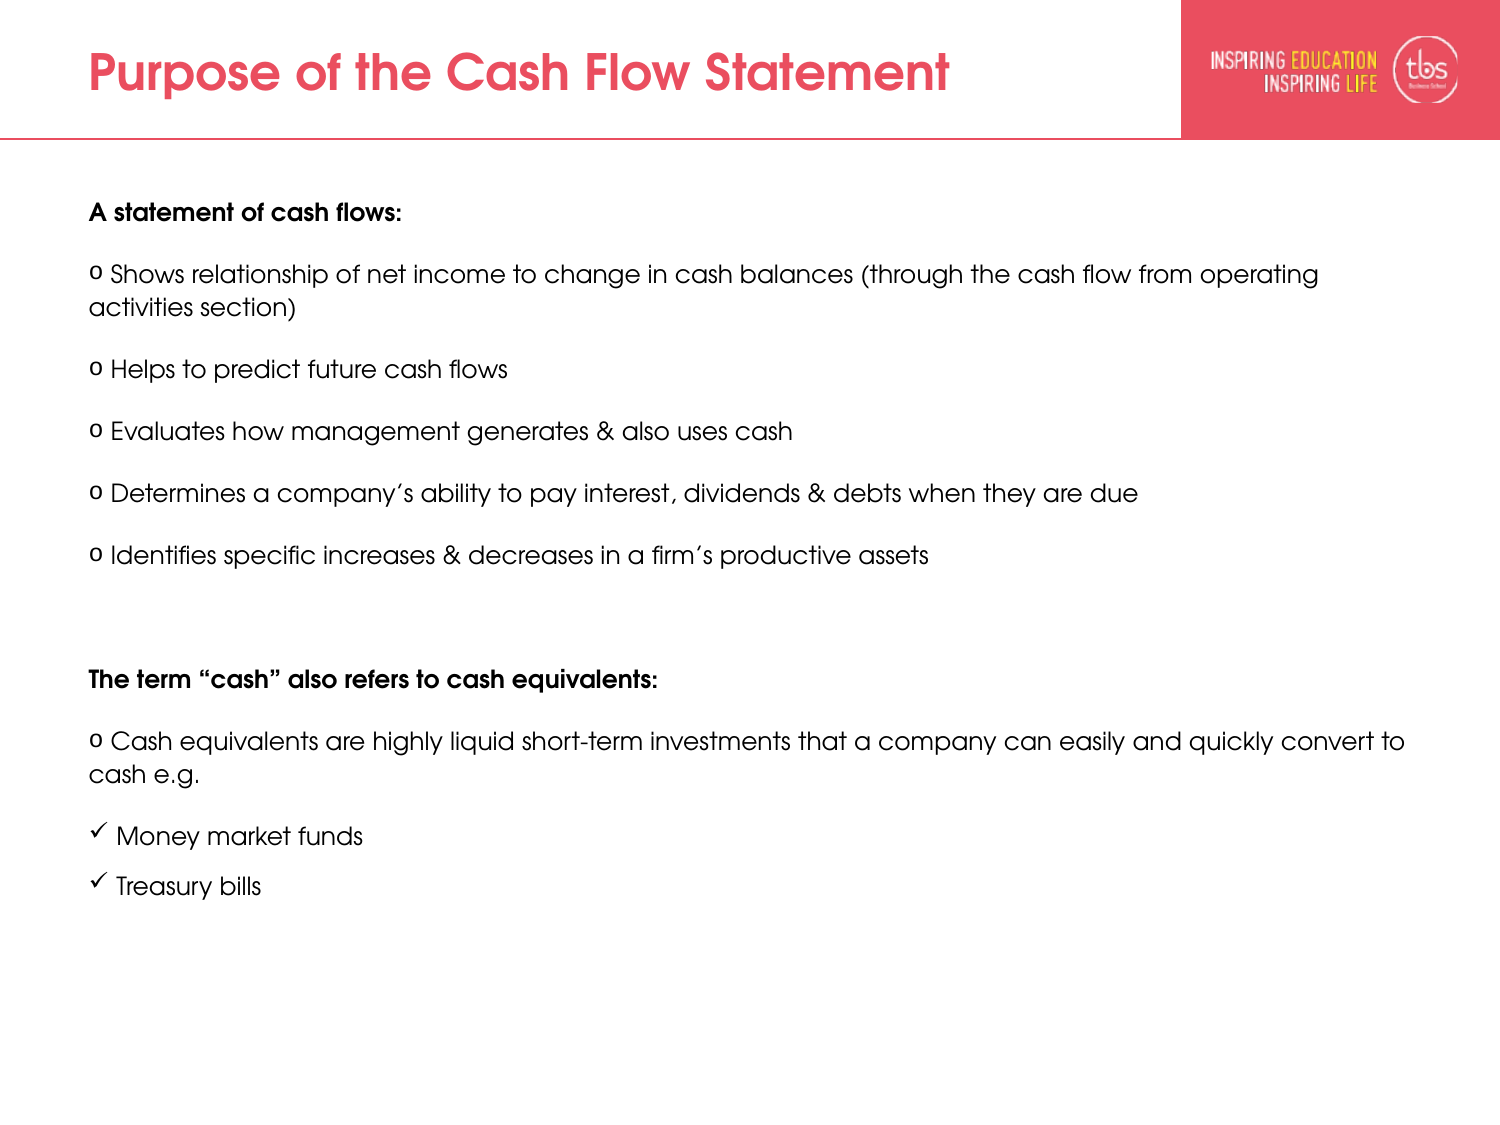

# Purpose of the Cash Flow Statement
A statement of cash flows:
 Shows relationship of net income to change in cash balances (through the cash flow from operating activities section)
 Helps to predict future cash flows
 Evaluates how management generates & also uses cash
 Determines a company’s ability to pay interest, dividends & debts when they are due
 Identifies specific increases & decreases in a firm’s productive assets

The term “cash” also refers to cash equivalents:
 Cash equivalents are highly liquid short-term investments that a company can easily and quickly convert to cash e.g.
 Money market funds
 Treasury bills